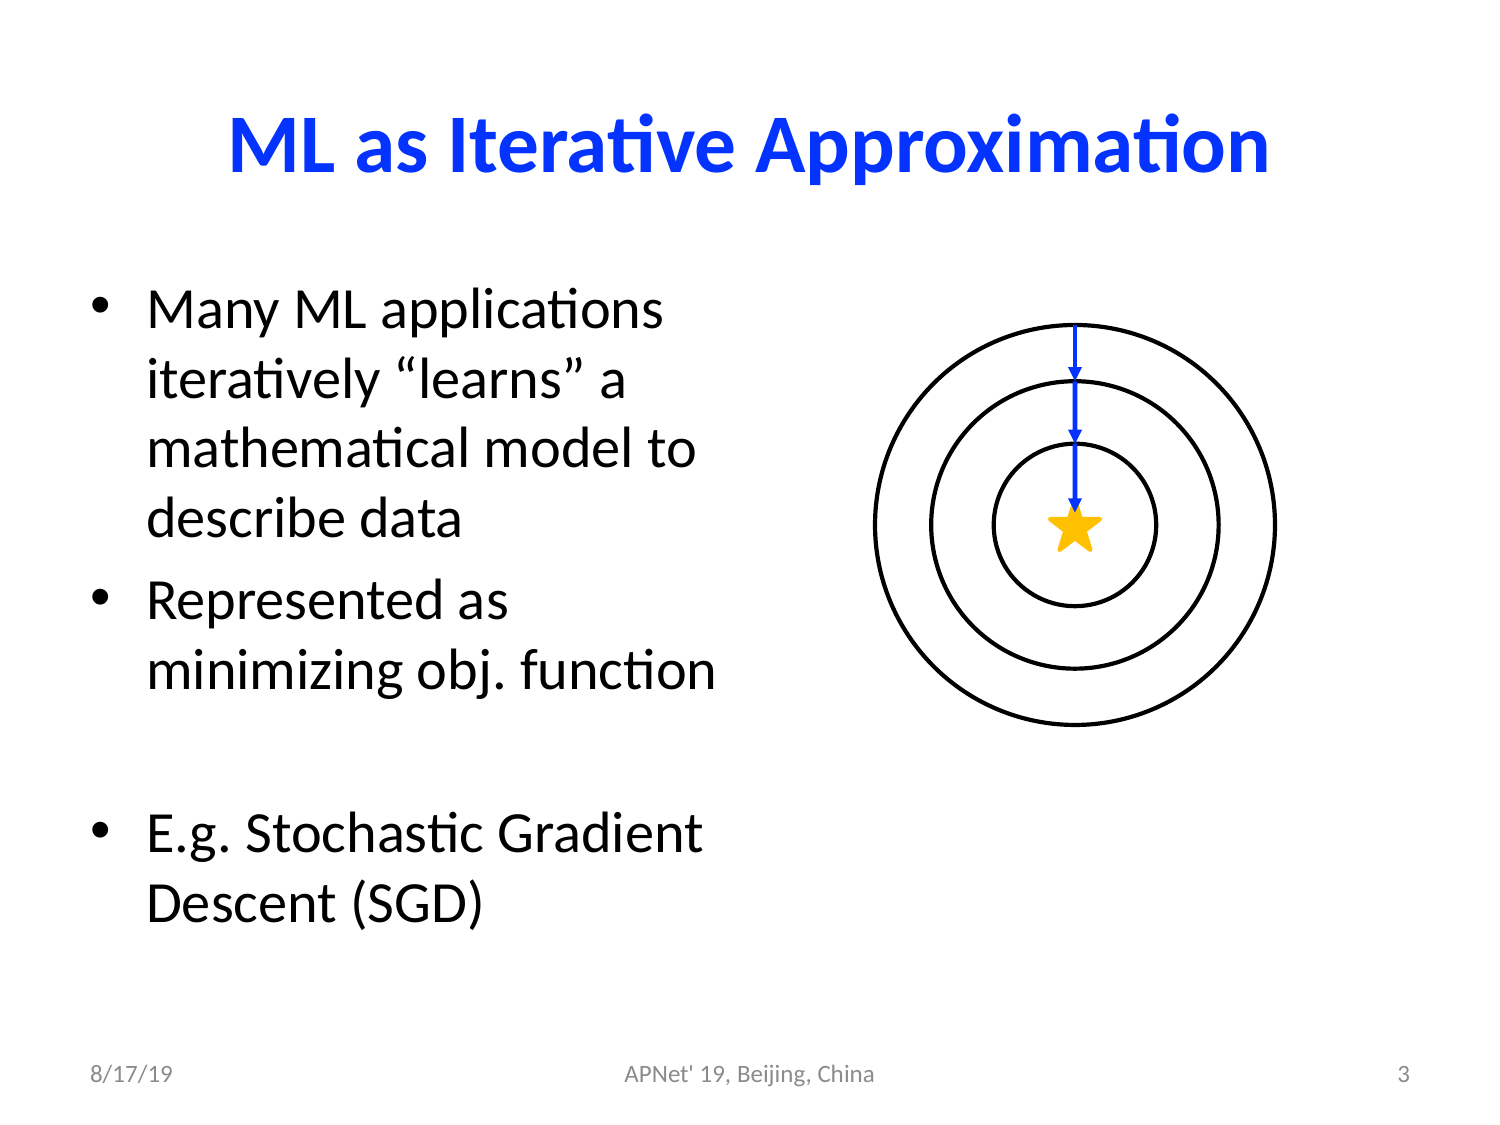

# ML as Iterative Approximation
Many ML applications iteratively “learns” a mathematical model to describe data
Represented as minimizing obj. function

E.g. Stochastic Gradient Descent (SGD)

8/17/19
APNet' 19, Beijing, China
3